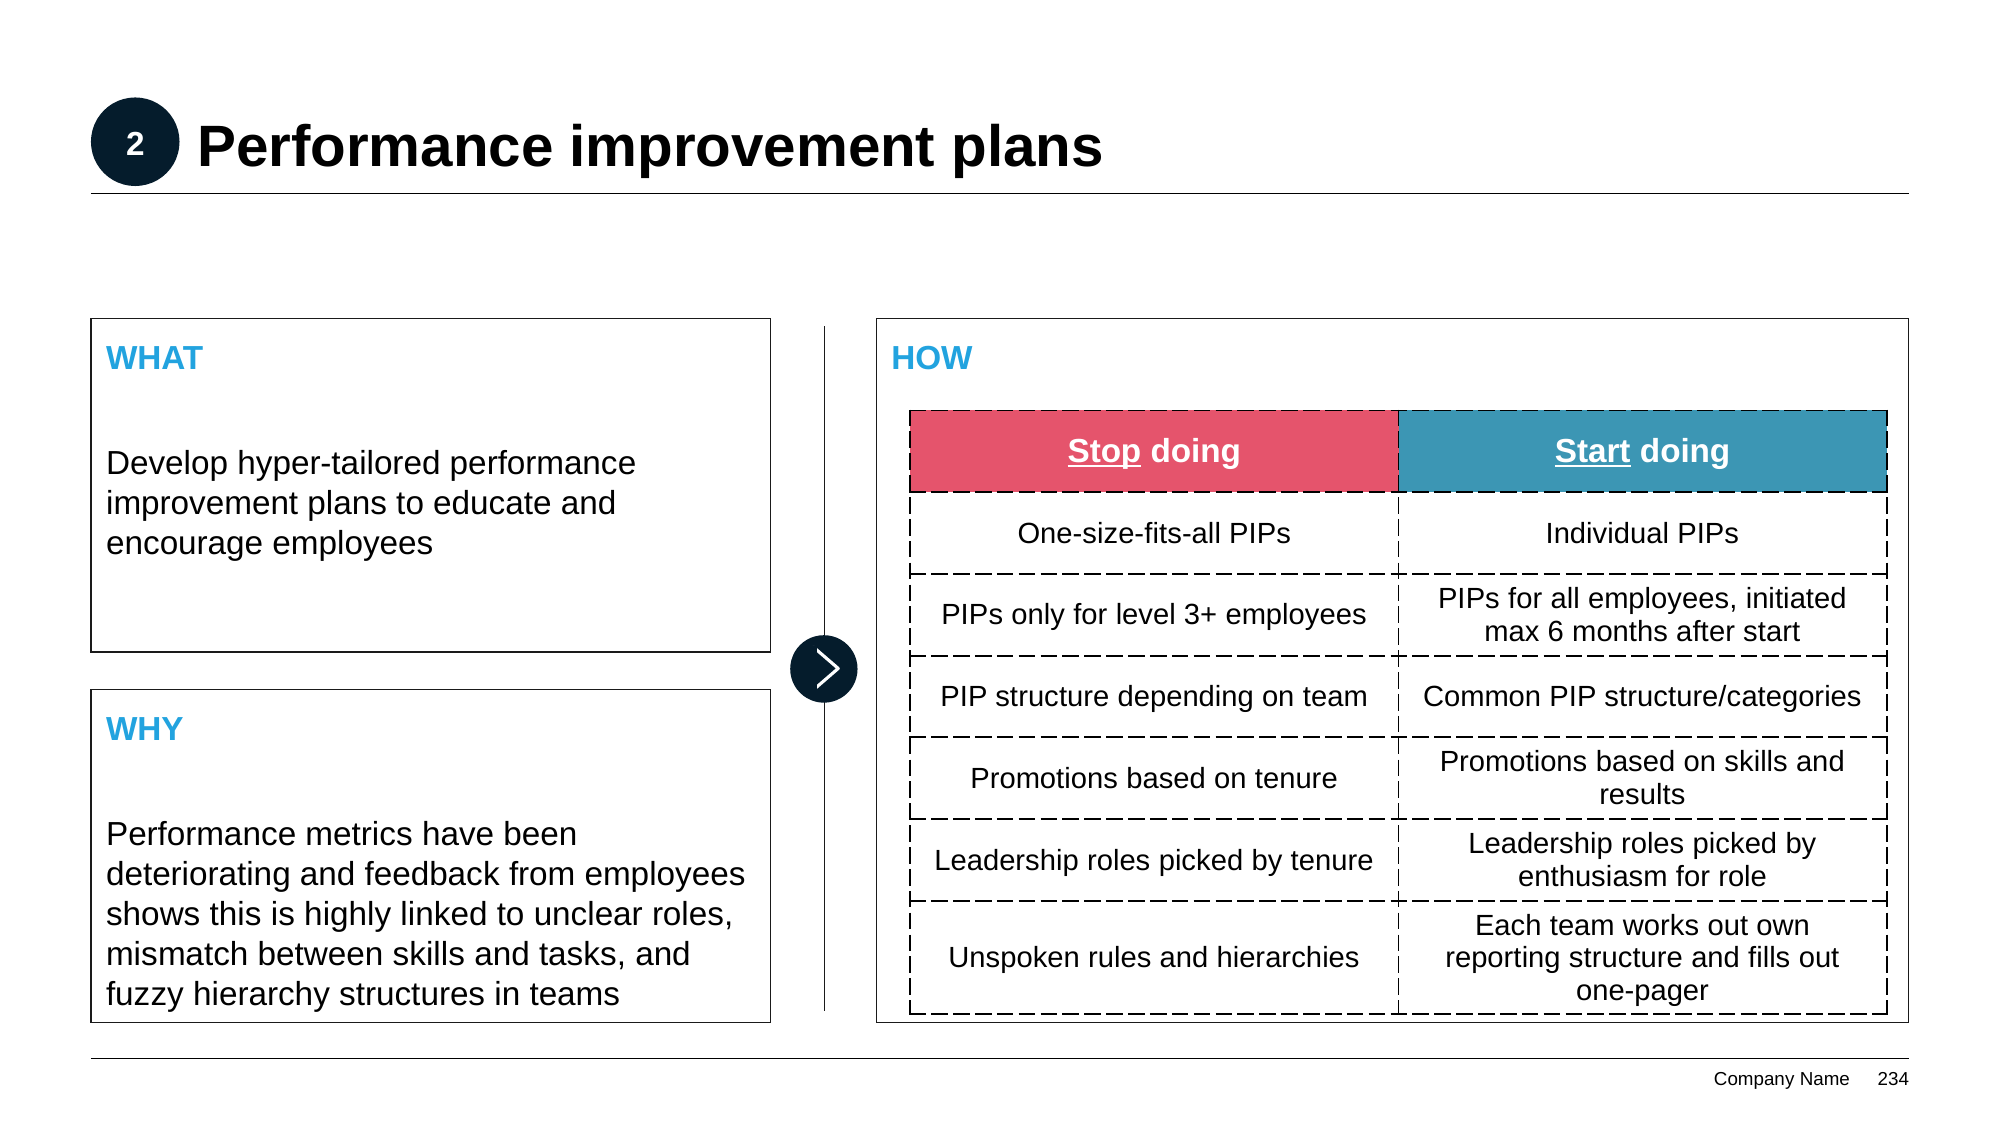

# Performance improvement plans
2
WHAT

Develop hyper-tailored performance improvement plans to educate and encourage employees
HOW

| Stop doing | Start doing |
| --- | --- |
| One-size-fits-all PIPs | Individual PIPs |
| PIPs only for level 3+ employees | PIPs for all employees, initiated max 6 months after start |
| PIP structure depending on team | Common PIP structure/categories |
| Promotions based on tenure | Promotions based on skills and results |
| Leadership roles picked by tenure | Leadership roles picked by enthusiasm for role |
| Unspoken rules and hierarchies | Each team works out own reporting structure and fills out one-pager |

WHY

Performance metrics have been deteriorating and feedback from employees shows this is highly linked to unclear roles, mismatch between skills and tasks, and fuzzy hierarchy structures in teams